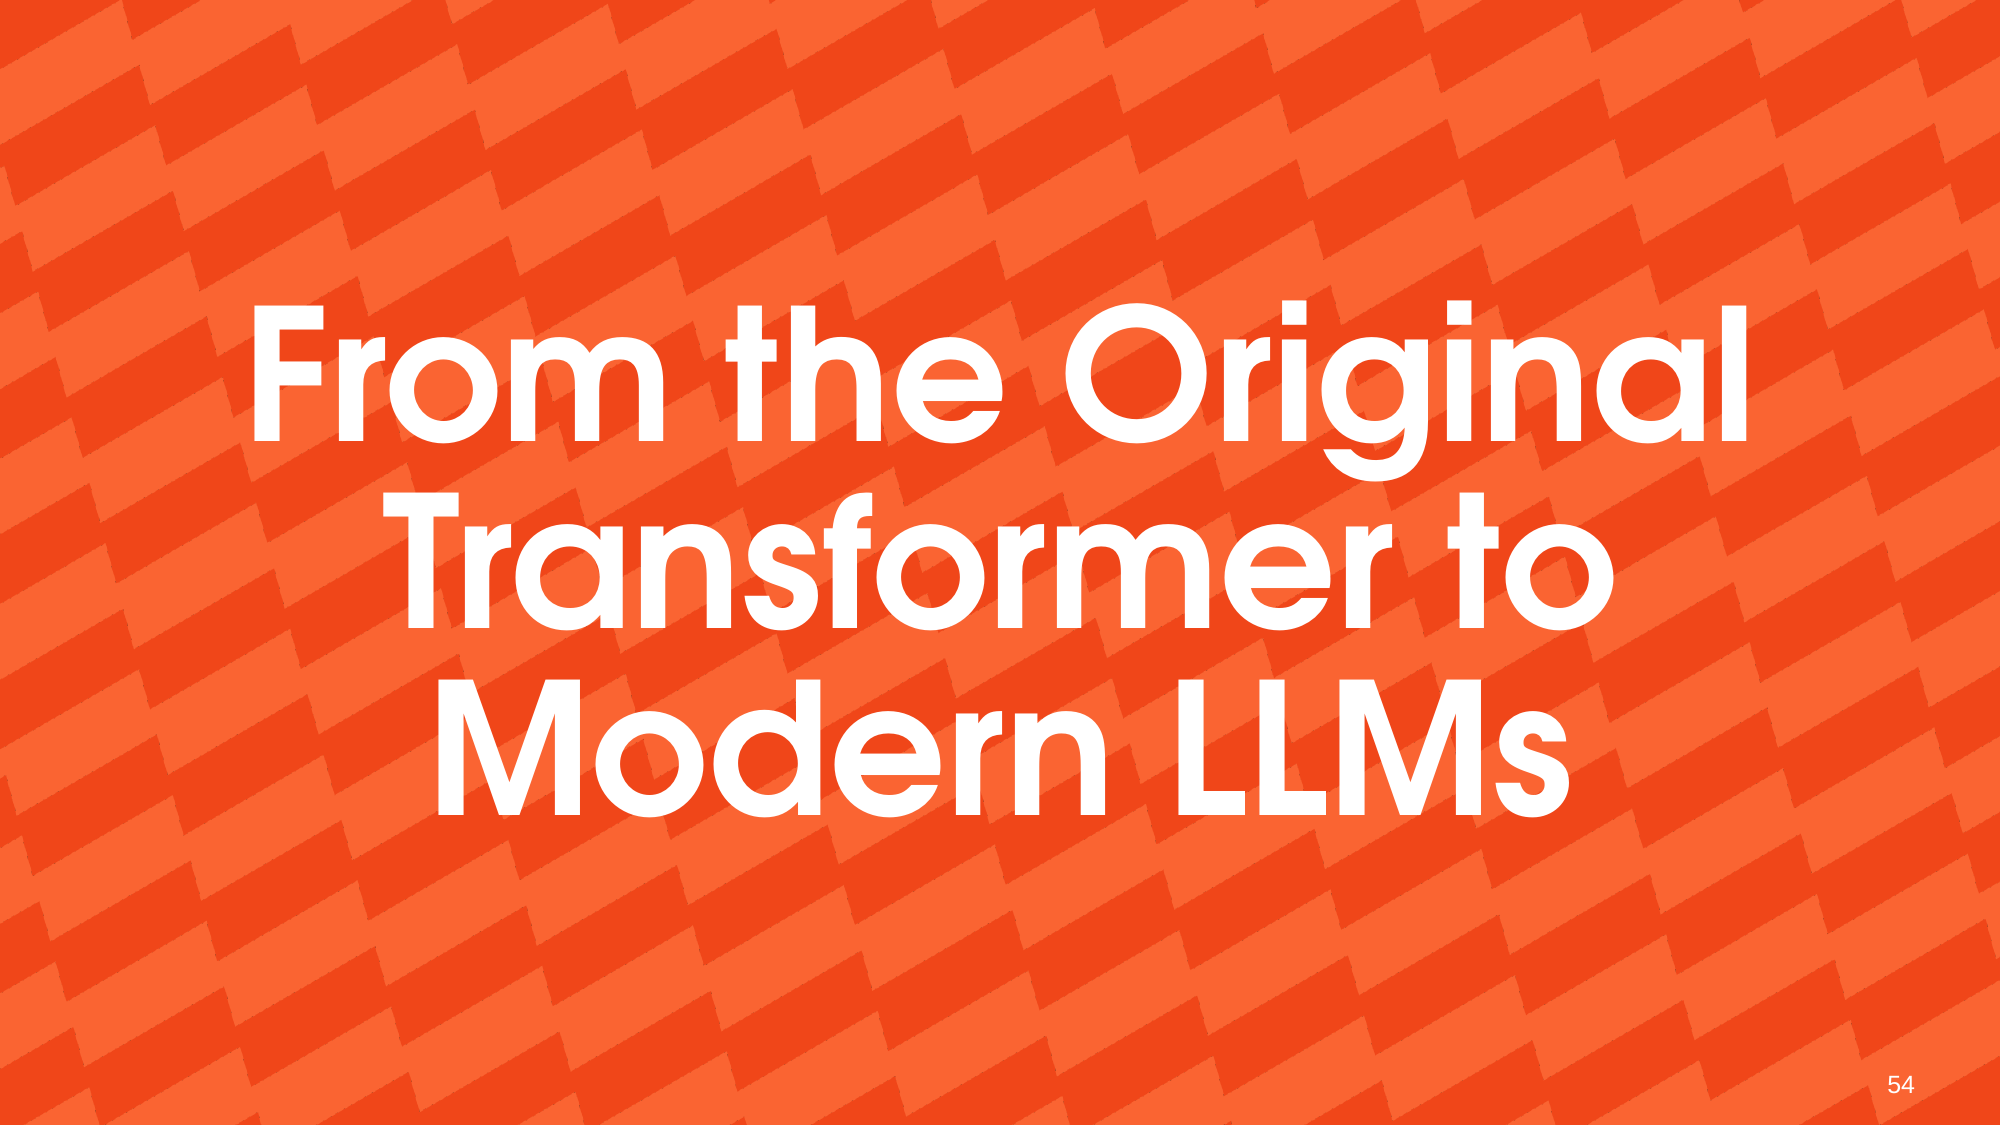

From the Original Transformer to Modern LLMs

54